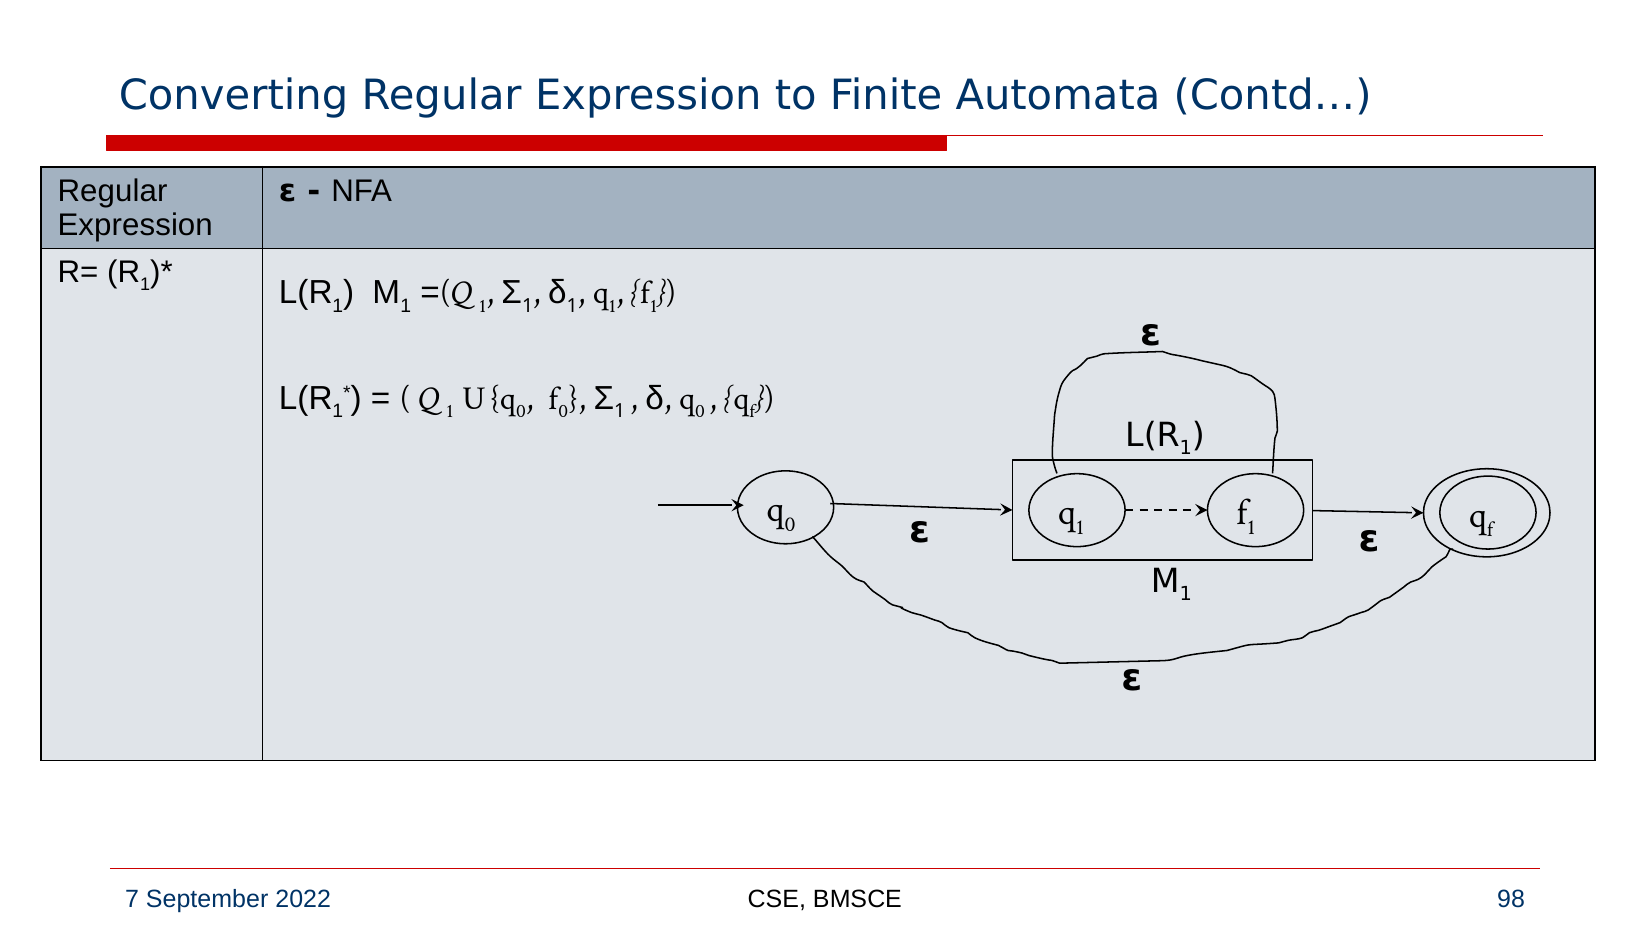

# Converting Regular Expression to Finite Automata (Contd…)
| Regular Expression | ε - NFA |
| --- | --- |
| R= (R1)\* | L(R1) M1 =(Q 1, Σ1, δ1, q1, {f1}) L(R1\*) = ( Q 1 U {q0, f0}, Σ1 , δ, q0 , {qf}) |
ε

L(R1)

q0
q1
f1
qf
ε
ε

M1
ε
CSE, BMSCE
98
7 September 2022